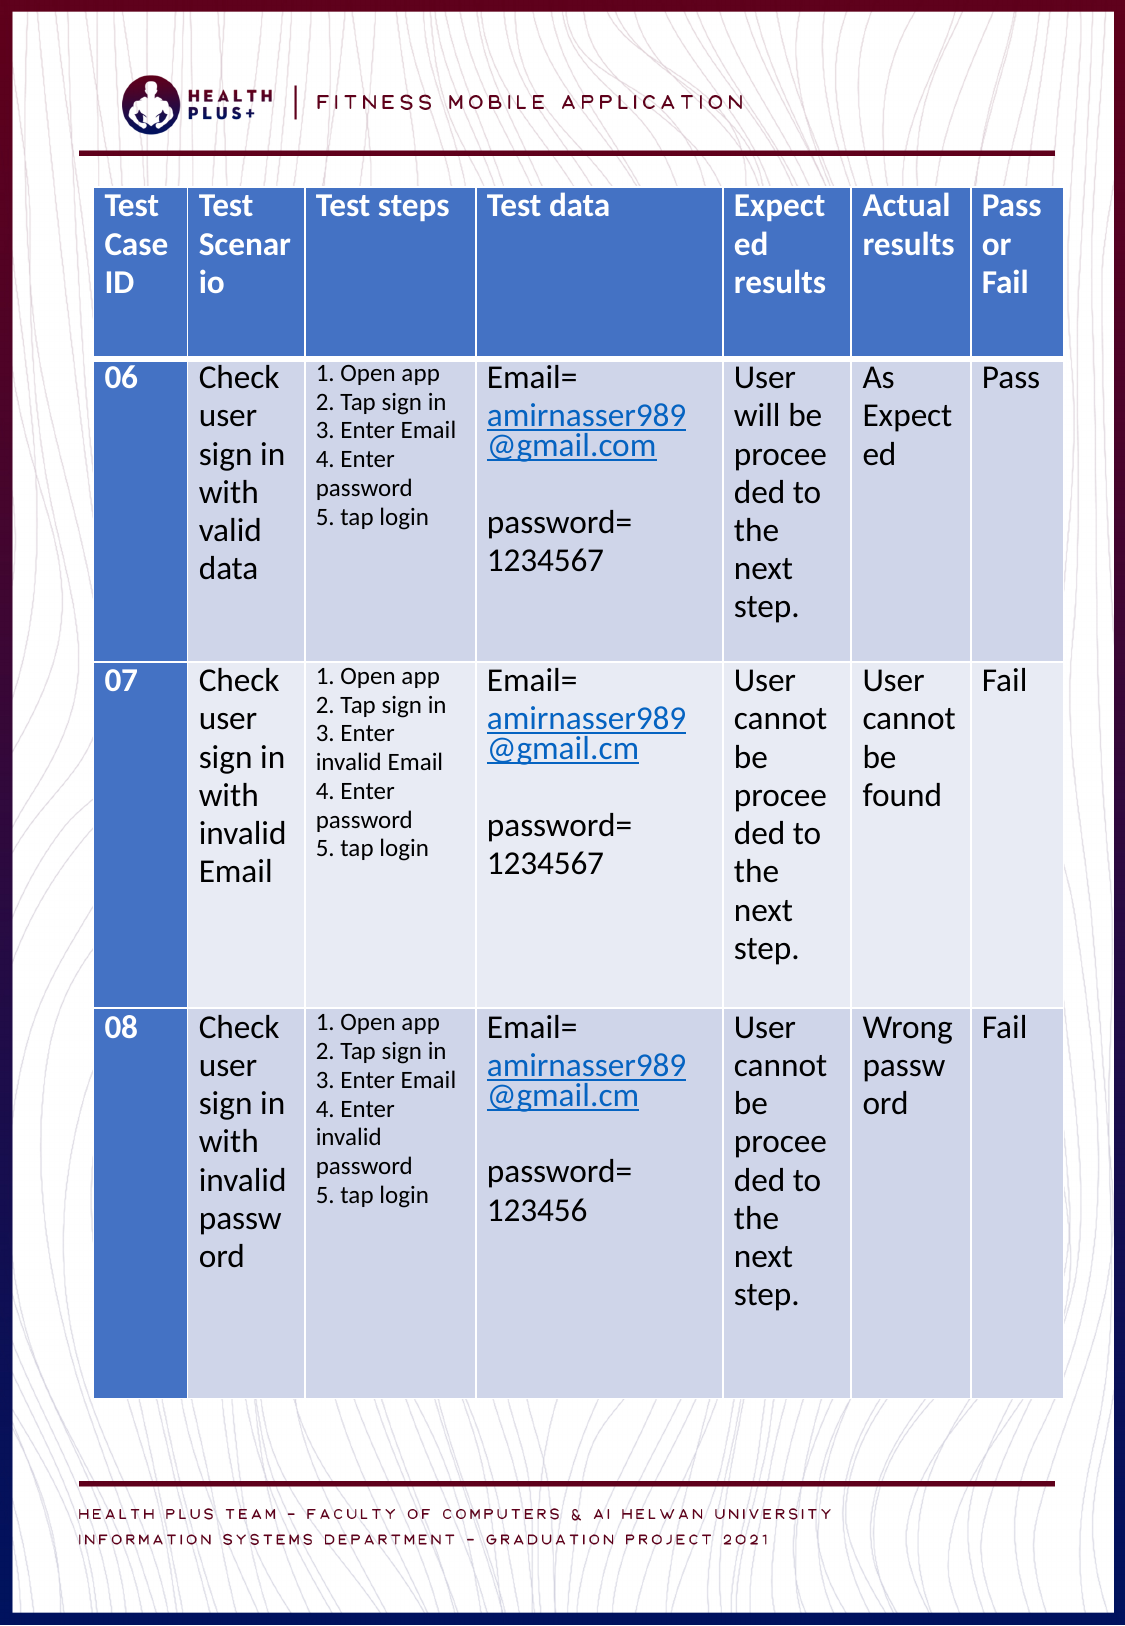

| Test Case ID | Test Scenario | Test steps | Test data | Expected results | Actual results | Pass or Fail |
| --- | --- | --- | --- | --- | --- | --- |
| 06 | Check user sign in with valid data | 1. Open app 2. Tap sign in 3. Enter Email 4. Enter password 5. tap login | Email= amirnasser989@gmail.com   password= 1234567 | User will be proceeded to the next step. | As Expected | Pass |
| 07 | Check user sign in with invalid Email | 1. Open app 2. Tap sign in 3. Enter invalid Email 4. Enter password 5. tap login | Email= amirnasser989@gmail.cm   password= 1234567 | User cannot be proceeded to the next step. | User cannot be found | Fail |
| 08 | Check user sign in with invalid password | 1. Open app 2. Tap sign in 3. Enter Email 4. Enter invalid password 5. tap login | Email= amirnasser989@gmail.cm   password= 123456 | User cannot be proceeded to the next step. | Wrong password | Fail |
99